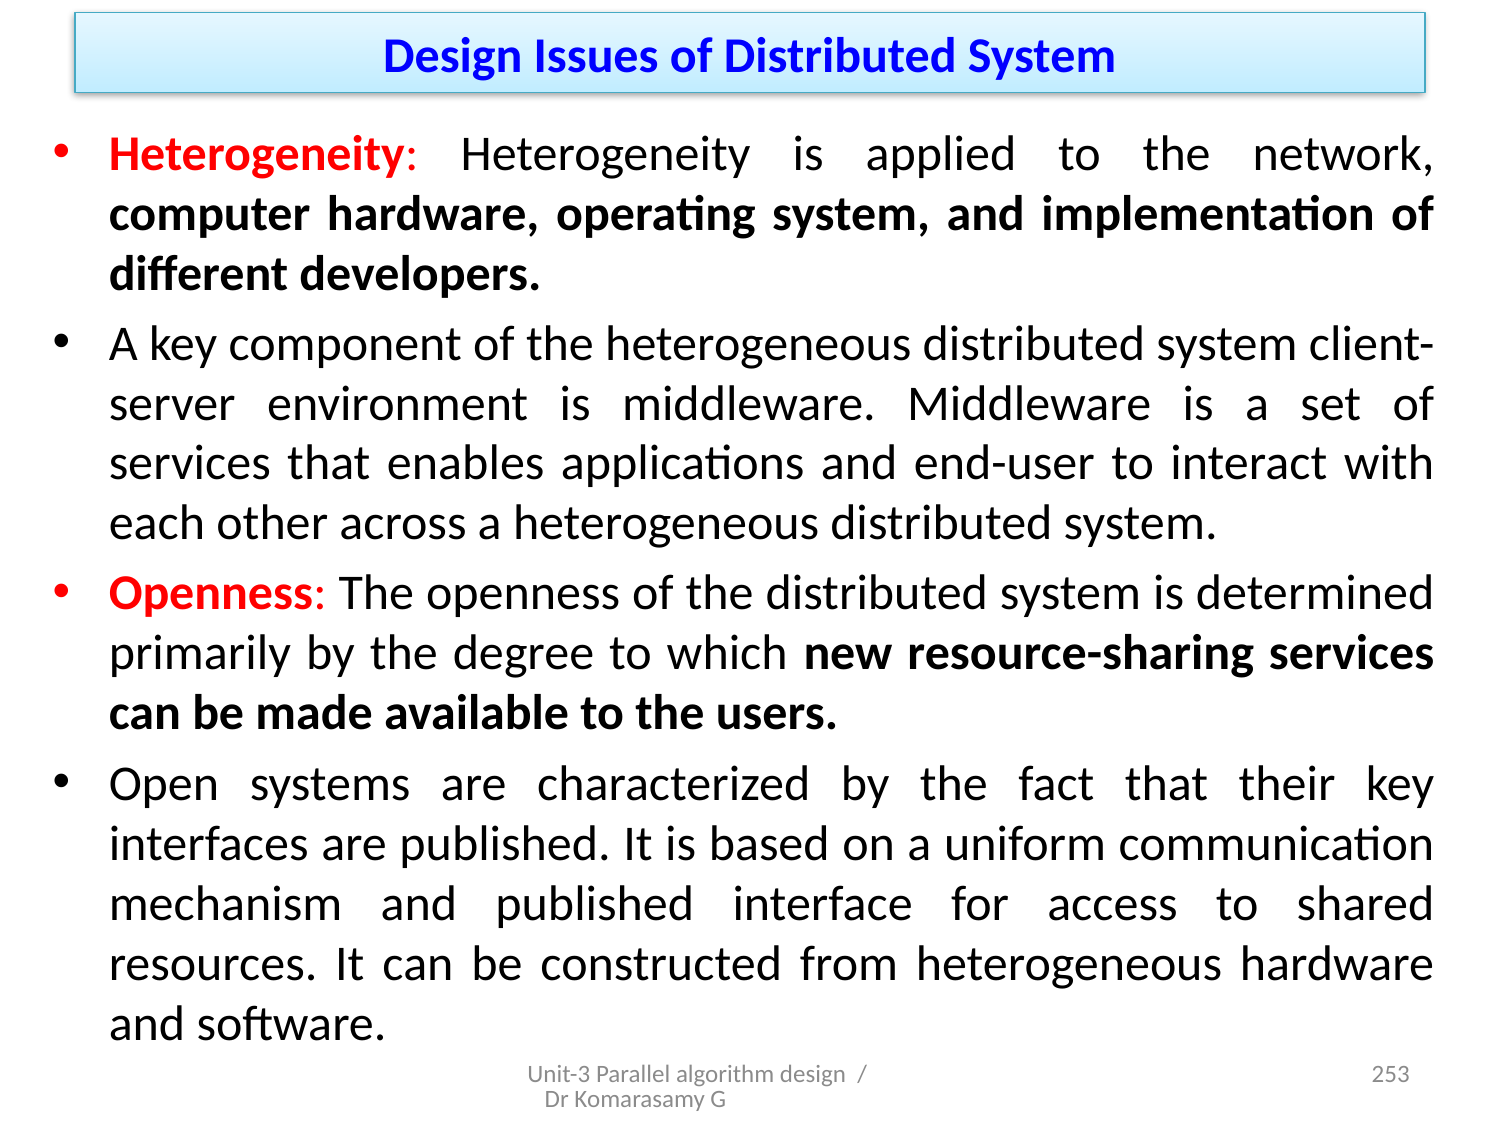

# Design Issues of Distributed System
Heterogeneity: Heterogeneity is applied to the network, computer hardware, operating system, and implementation of different developers.
A key component of the heterogeneous distributed system client-server environment is middleware. Middleware is a set of services that enables applications and end-user to interact with each other across a heterogeneous distributed system.
Openness: The openness of the distributed system is determined primarily by the degree to which new resource-sharing services can be made available to the users.
Open systems are characterized by the fact that their key interfaces are published. It is based on a uniform communication mechanism and published interface for access to shared resources. It can be constructed from heterogeneous hardware and software.
Unit-3 Parallel algorithm design  /                     Dr Komarasamy G
253